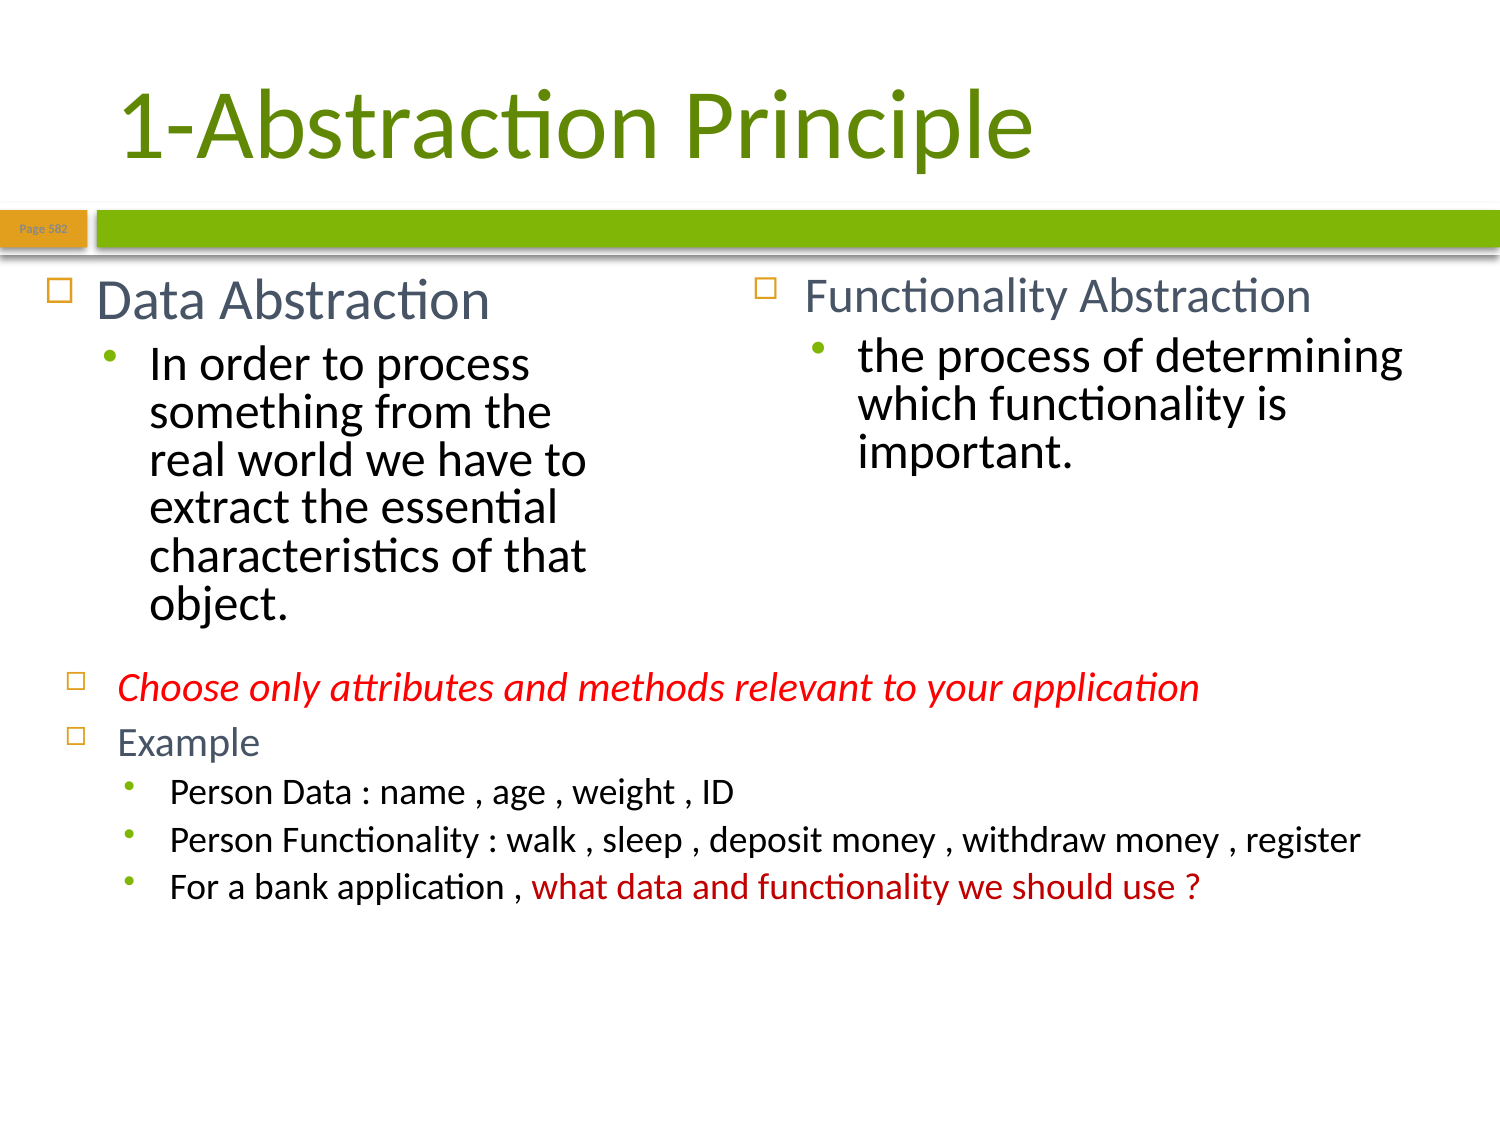

# 1-Abstraction Principle
Page 582
Data Abstraction
In order to process something from the real world we have to extract the essential characteristics of that object.
Functionality Abstraction
the process of determining which functionality is important.

Choose only attributes and methods relevant to your application
Example
Person Data : name , age , weight , ID
Person Functionality : walk , sleep , deposit money , withdraw money , register
For a bank application , what data and functionality we should use ?